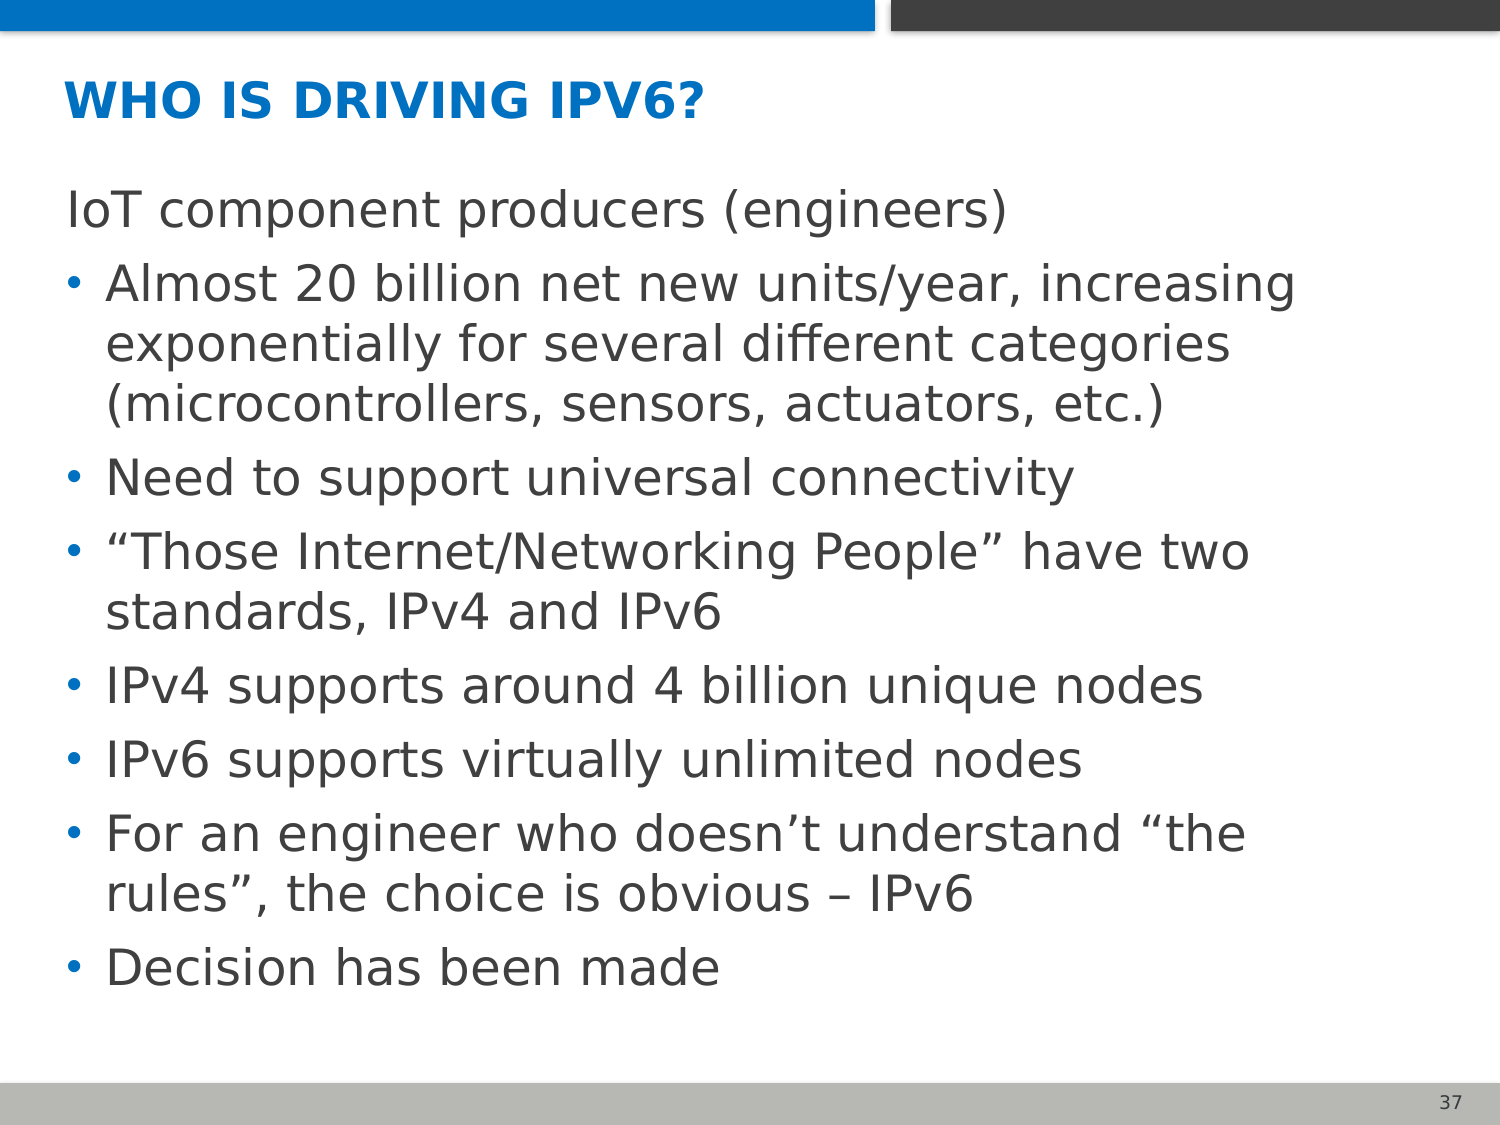

# who is driving ipv6?
IoT component producers (engineers)
Almost 20 billion net new units/year, increasing exponentially for several different categories (microcontrollers, sensors, actuators, etc.)
Need to support universal connectivity
“Those Internet/Networking People” have two standards, IPv4 and IPv6
IPv4 supports around 4 billion unique nodes
IPv6 supports virtually unlimited nodes
For an engineer who doesn’t understand “the rules”, the choice is obvious – IPv6
Decision has been made